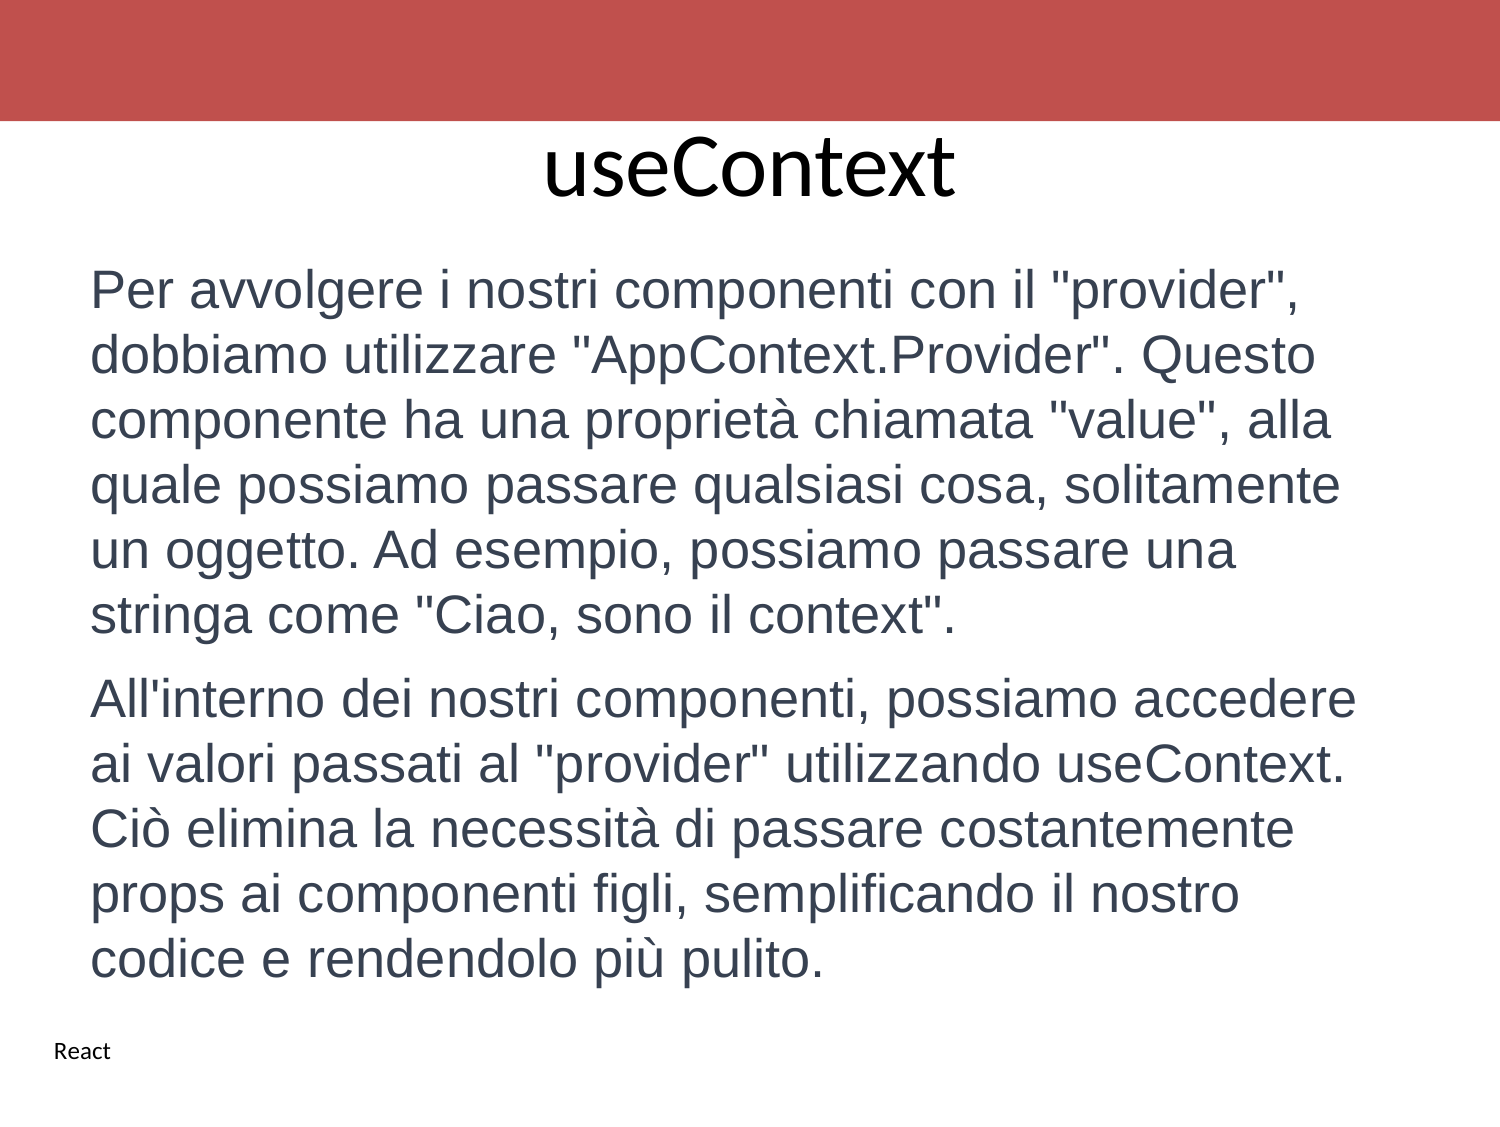

# useContext
Per avvolgere i nostri componenti con il "provider", dobbiamo utilizzare "AppContext.Provider". Questo componente ha una proprietà chiamata "value", alla quale possiamo passare qualsiasi cosa, solitamente un oggetto. Ad esempio, possiamo passare una stringa come "Ciao, sono il context".
All'interno dei nostri componenti, possiamo accedere ai valori passati al "provider" utilizzando useContext. Ciò elimina la necessità di passare costantemente props ai componenti figli, semplificando il nostro codice e rendendolo più pulito.
React